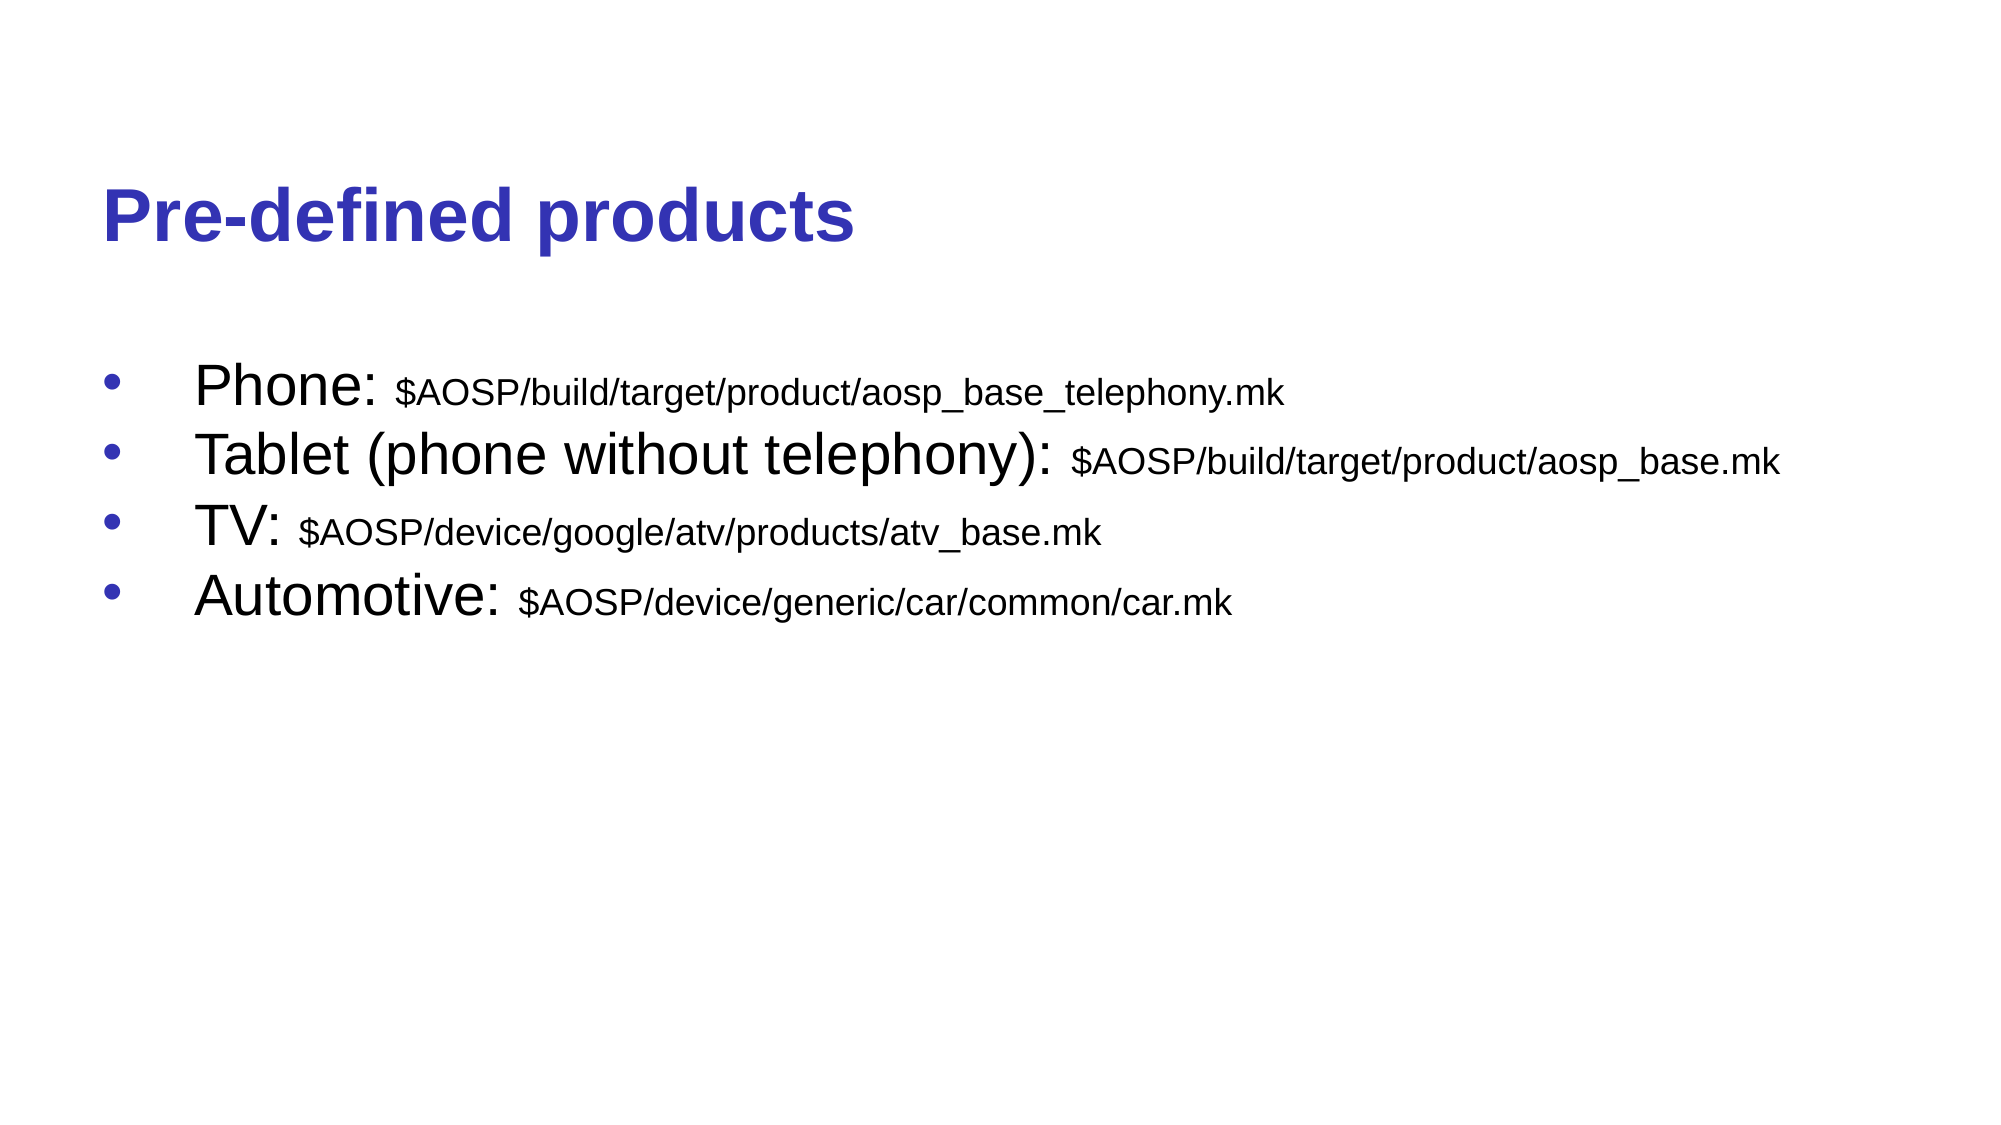

Pre-defined products

 Phone: $AOSP/build/target/product/aosp_base_telephony.mk
 Tablet (phone without telephony): $AOSP/build/target/product/aosp_base.mk
 TV: $AOSP/device/google/atv/products/atv_base.mk
 Automotive: $AOSP/device/generic/car/common/car.mk